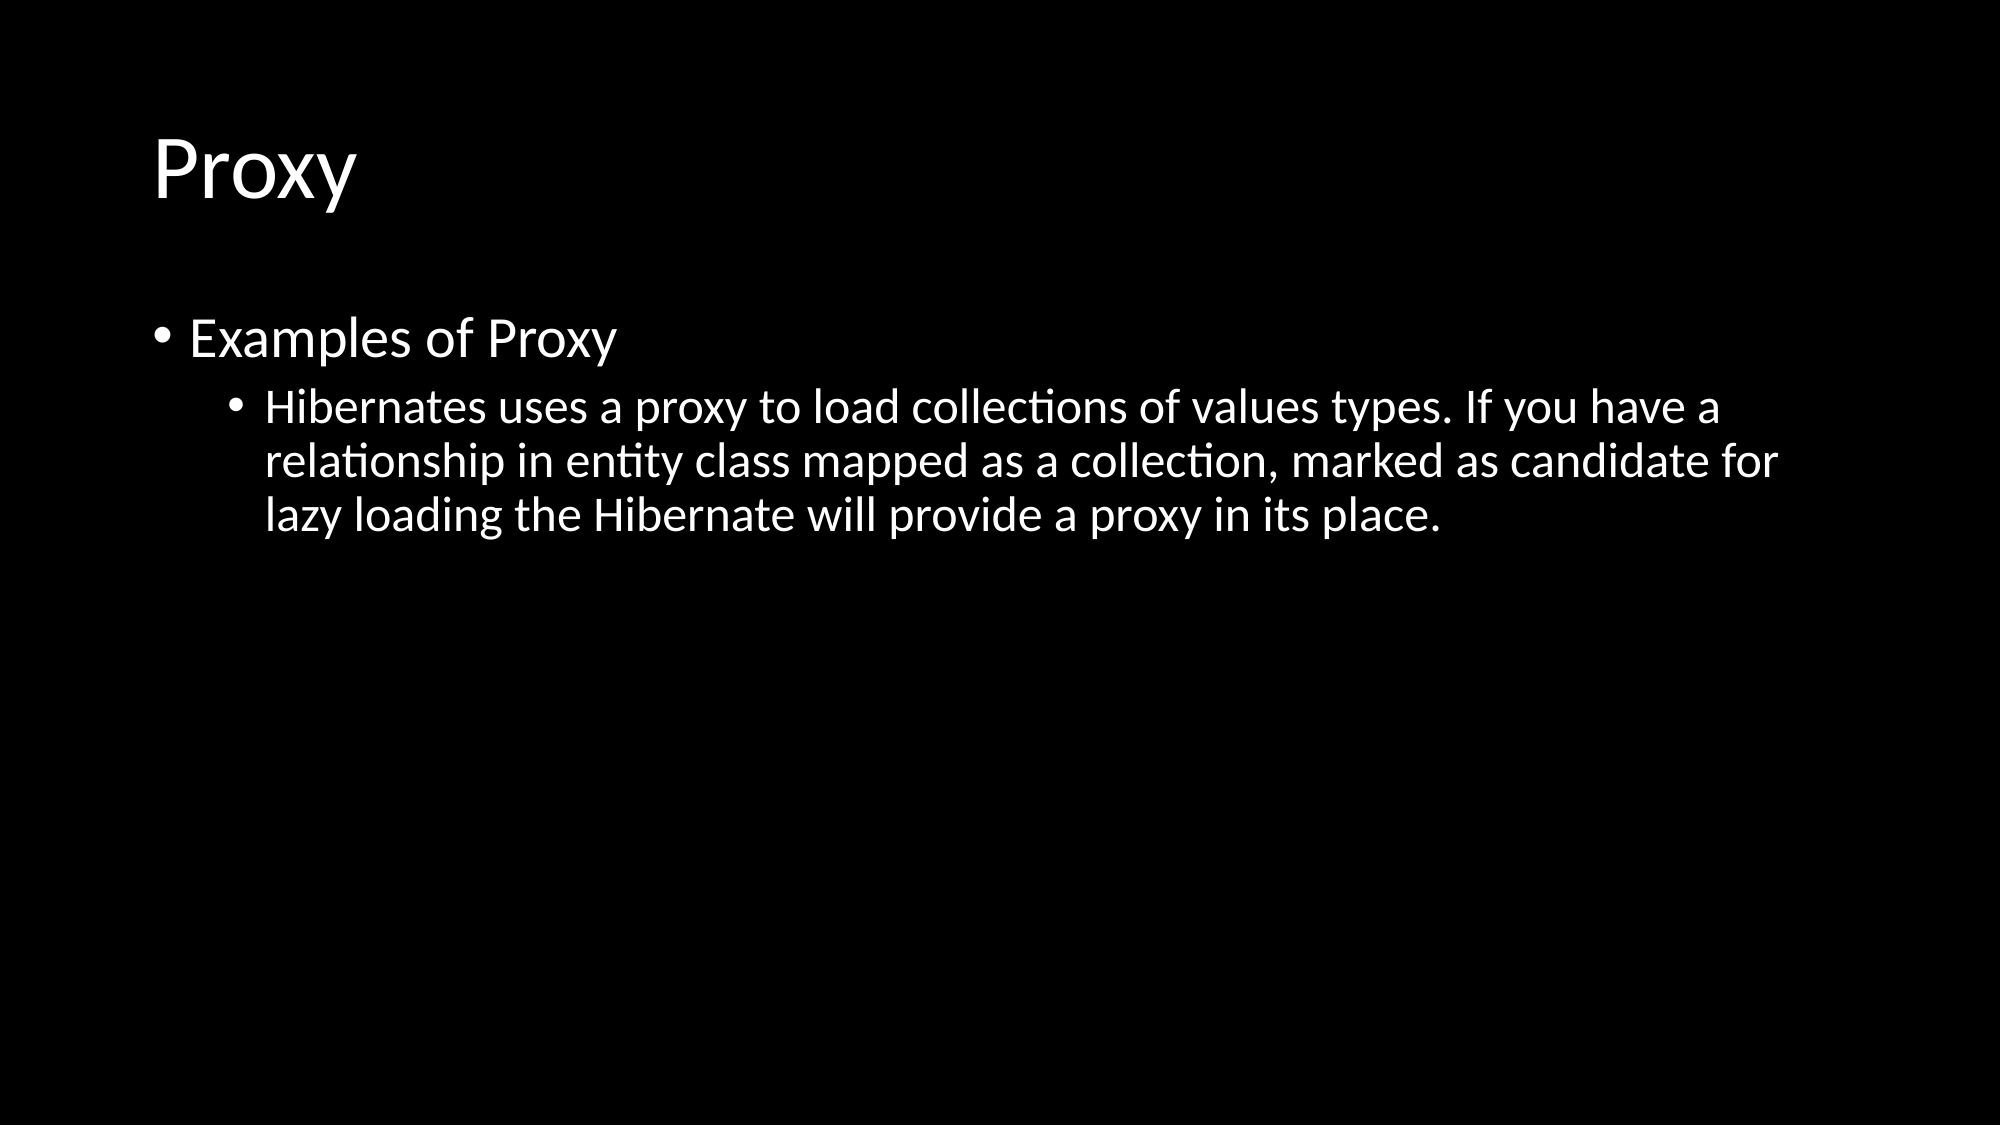

# Proxy
Examples of Proxy
Hibernates uses a proxy to load collections of values types. If you have a relationship in entity class mapped as a collection, marked as candidate for lazy loading the Hibernate will provide a proxy in its place.